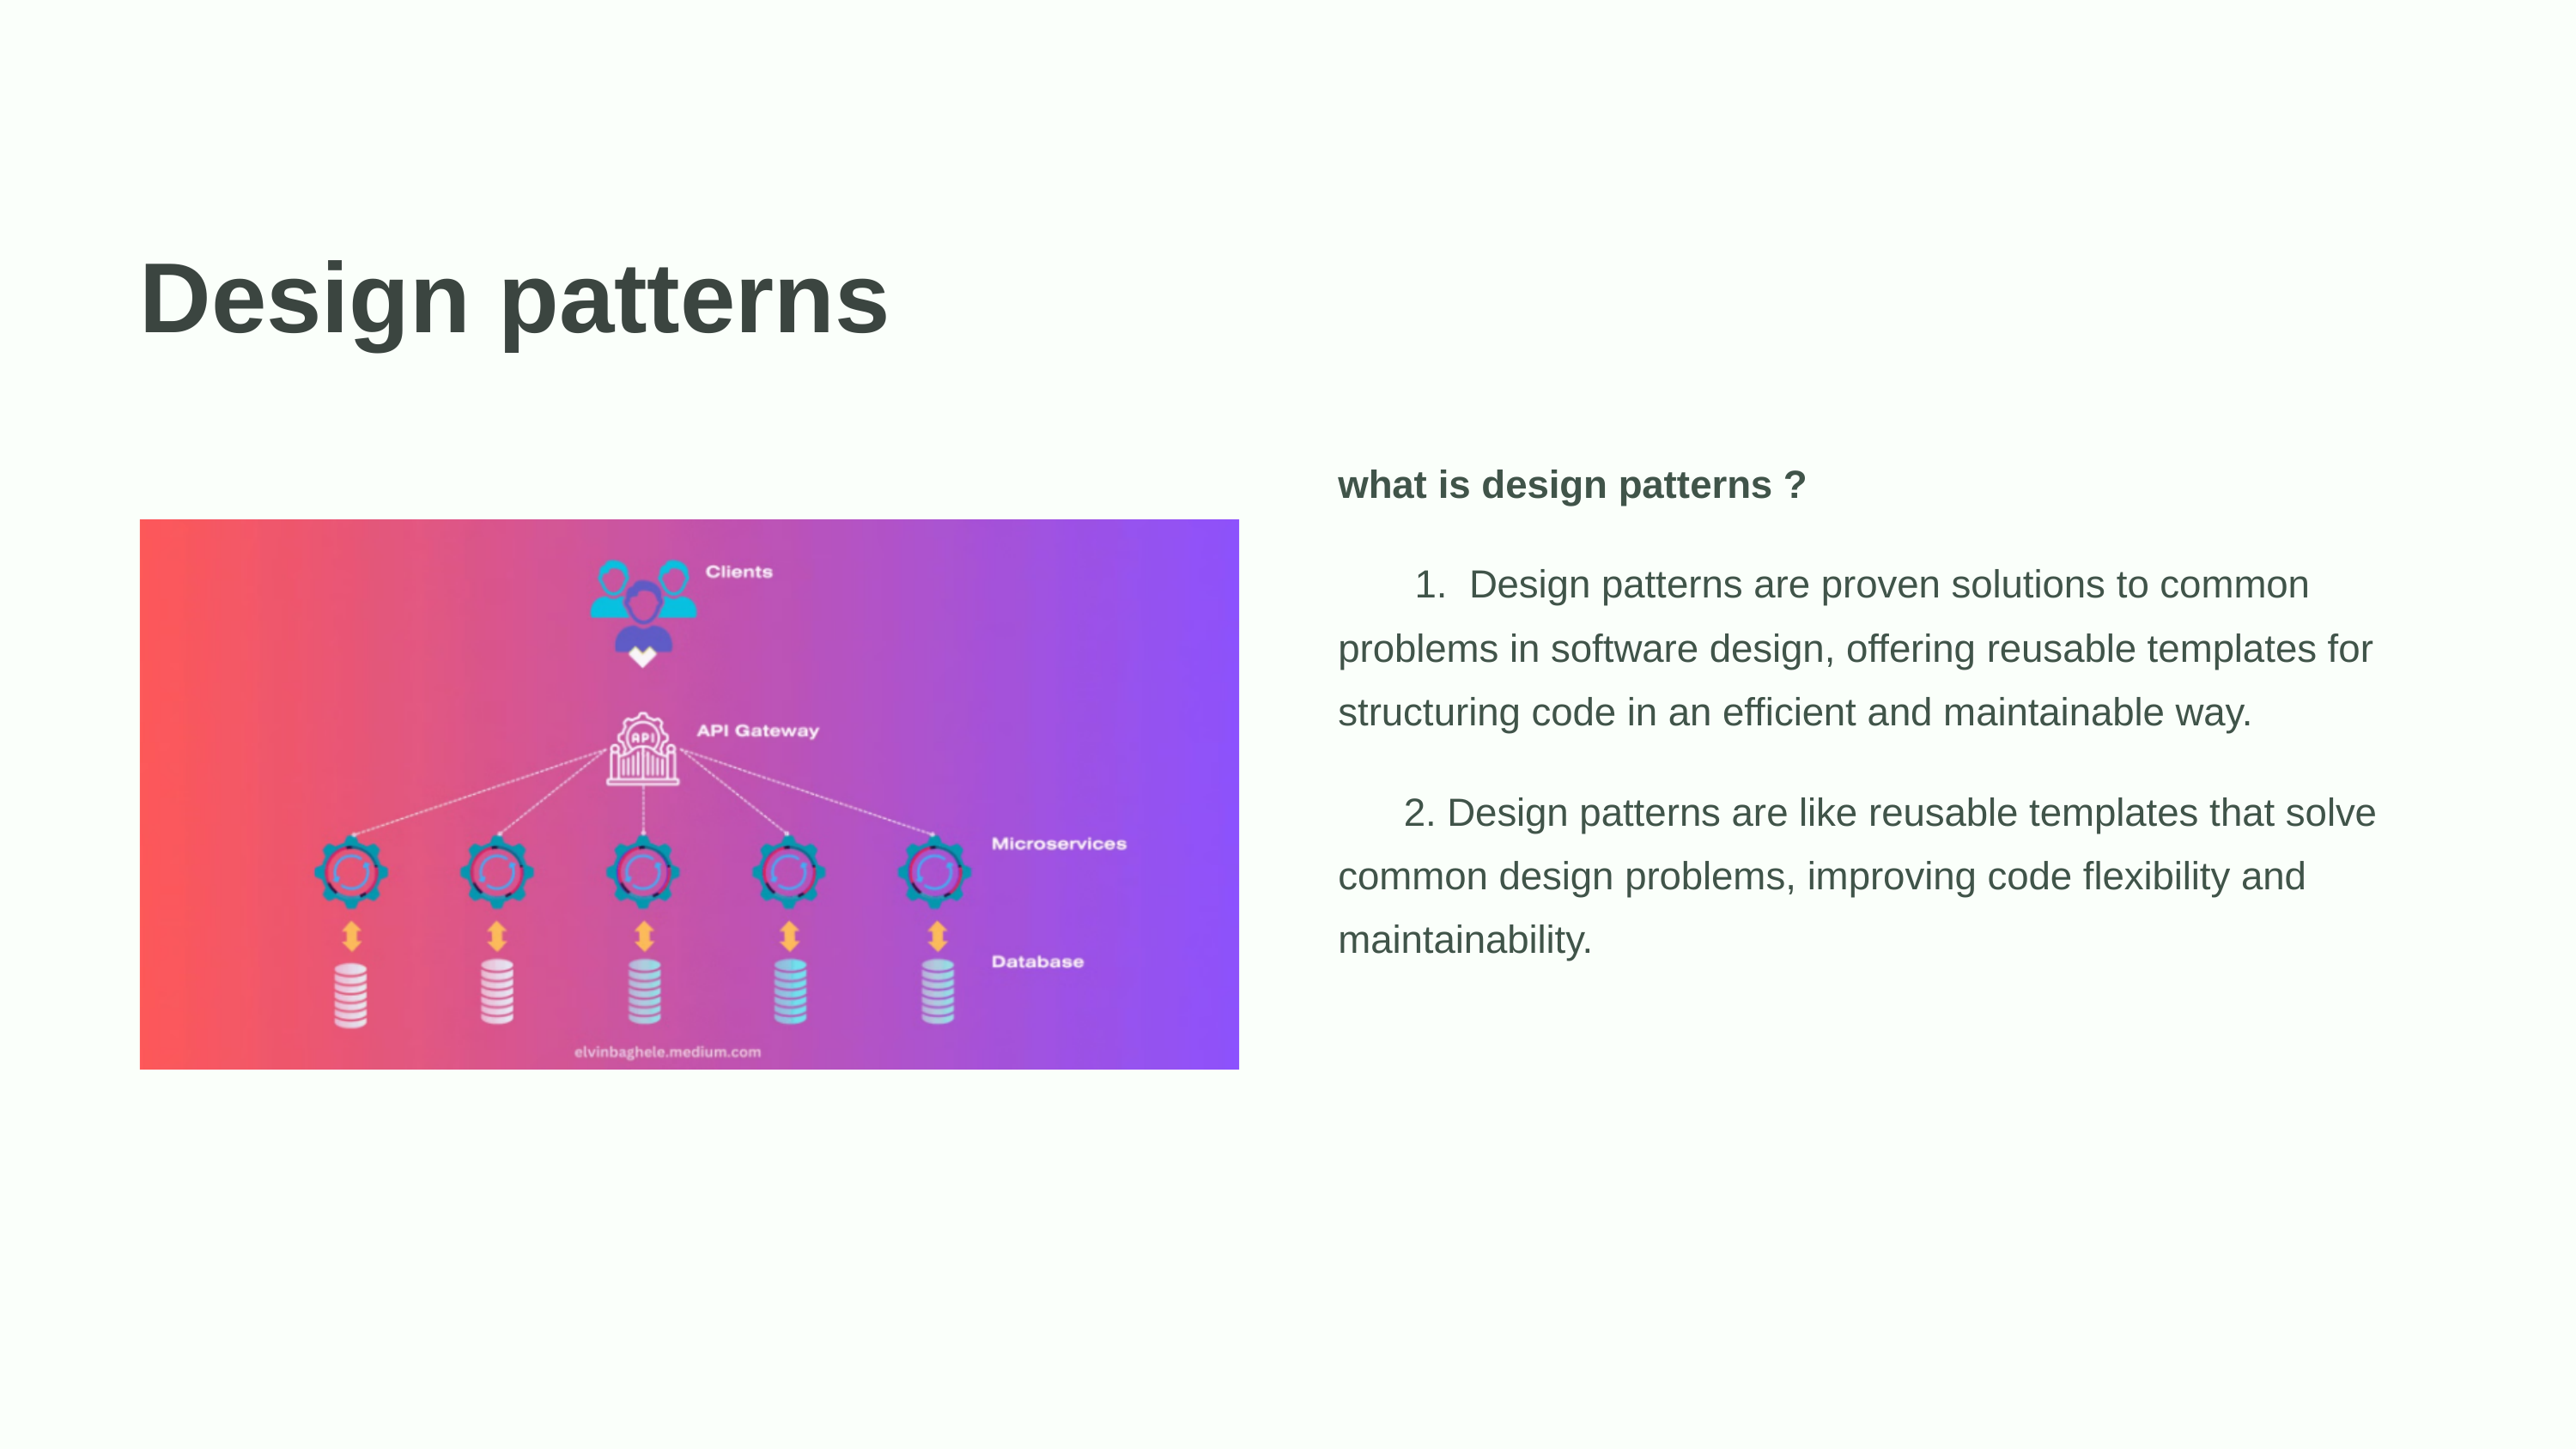

Design patterns
what is design patterns ?

       1.  Design patterns are proven solutions to common problems in software design, offering reusable templates for structuring code in an efficient and maintainable way.
      2. Design patterns are like reusable templates that solve common design problems, improving code flexibility and maintainability.